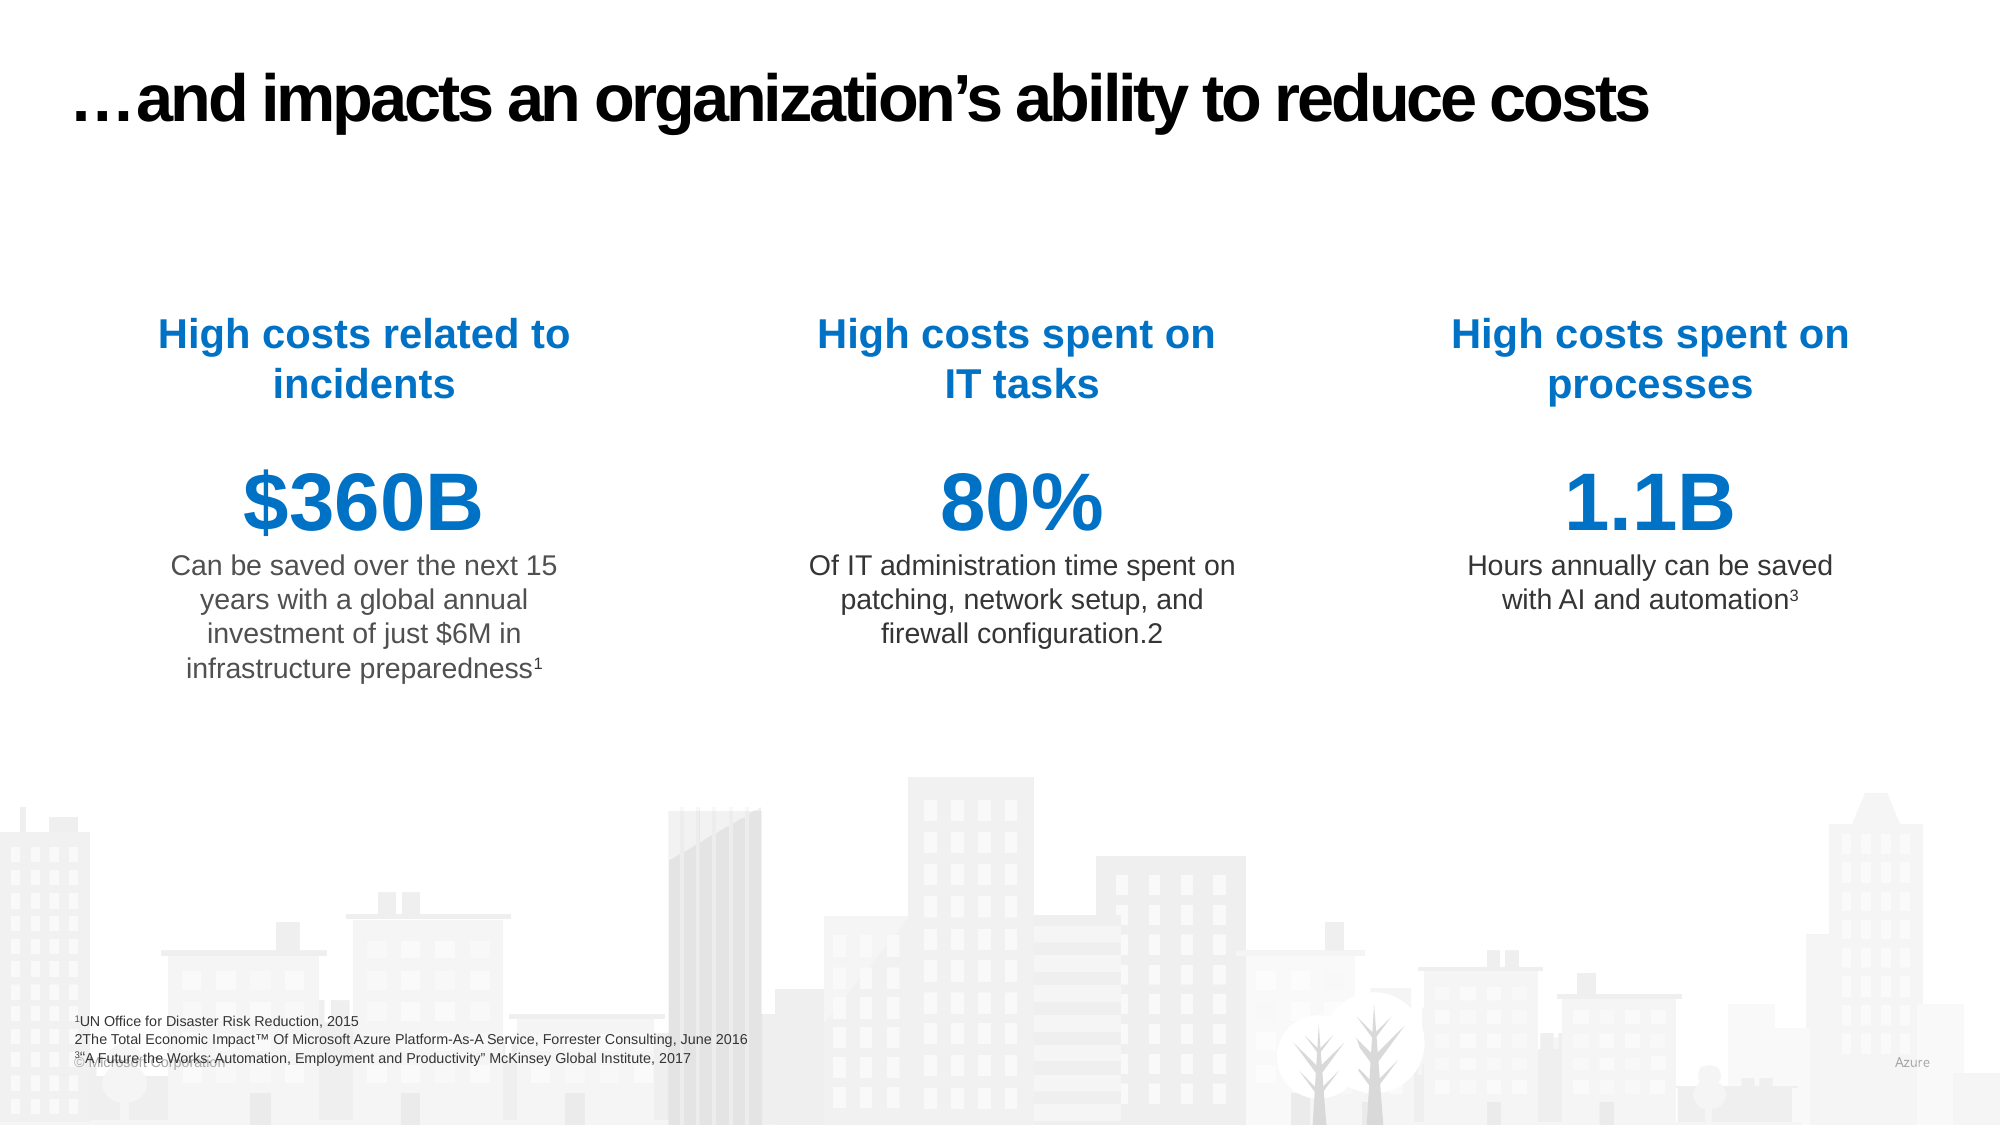

# …and impacts an organization’s ability to reduce costs
High costs related to incidents
High costs spent on
IT tasks

High costs spent on processes
$360B
Can be saved over the next 15 years with a global annual investment of just $6M in infrastructure preparedness1
80%
Of IT administration time spent on patching, network setup, and firewall configuration.2

1.1B
Hours annually can be saved with AI and automation3

1UN Office for Disaster Risk Reduction, 2015
2The Total Economic Impact™ Of Microsoft Azure Platform-As-A Service, Forrester Consulting, June 2016
3“A Future the Works: Automation, Employment and Productivity” McKinsey Global Institute, 2017